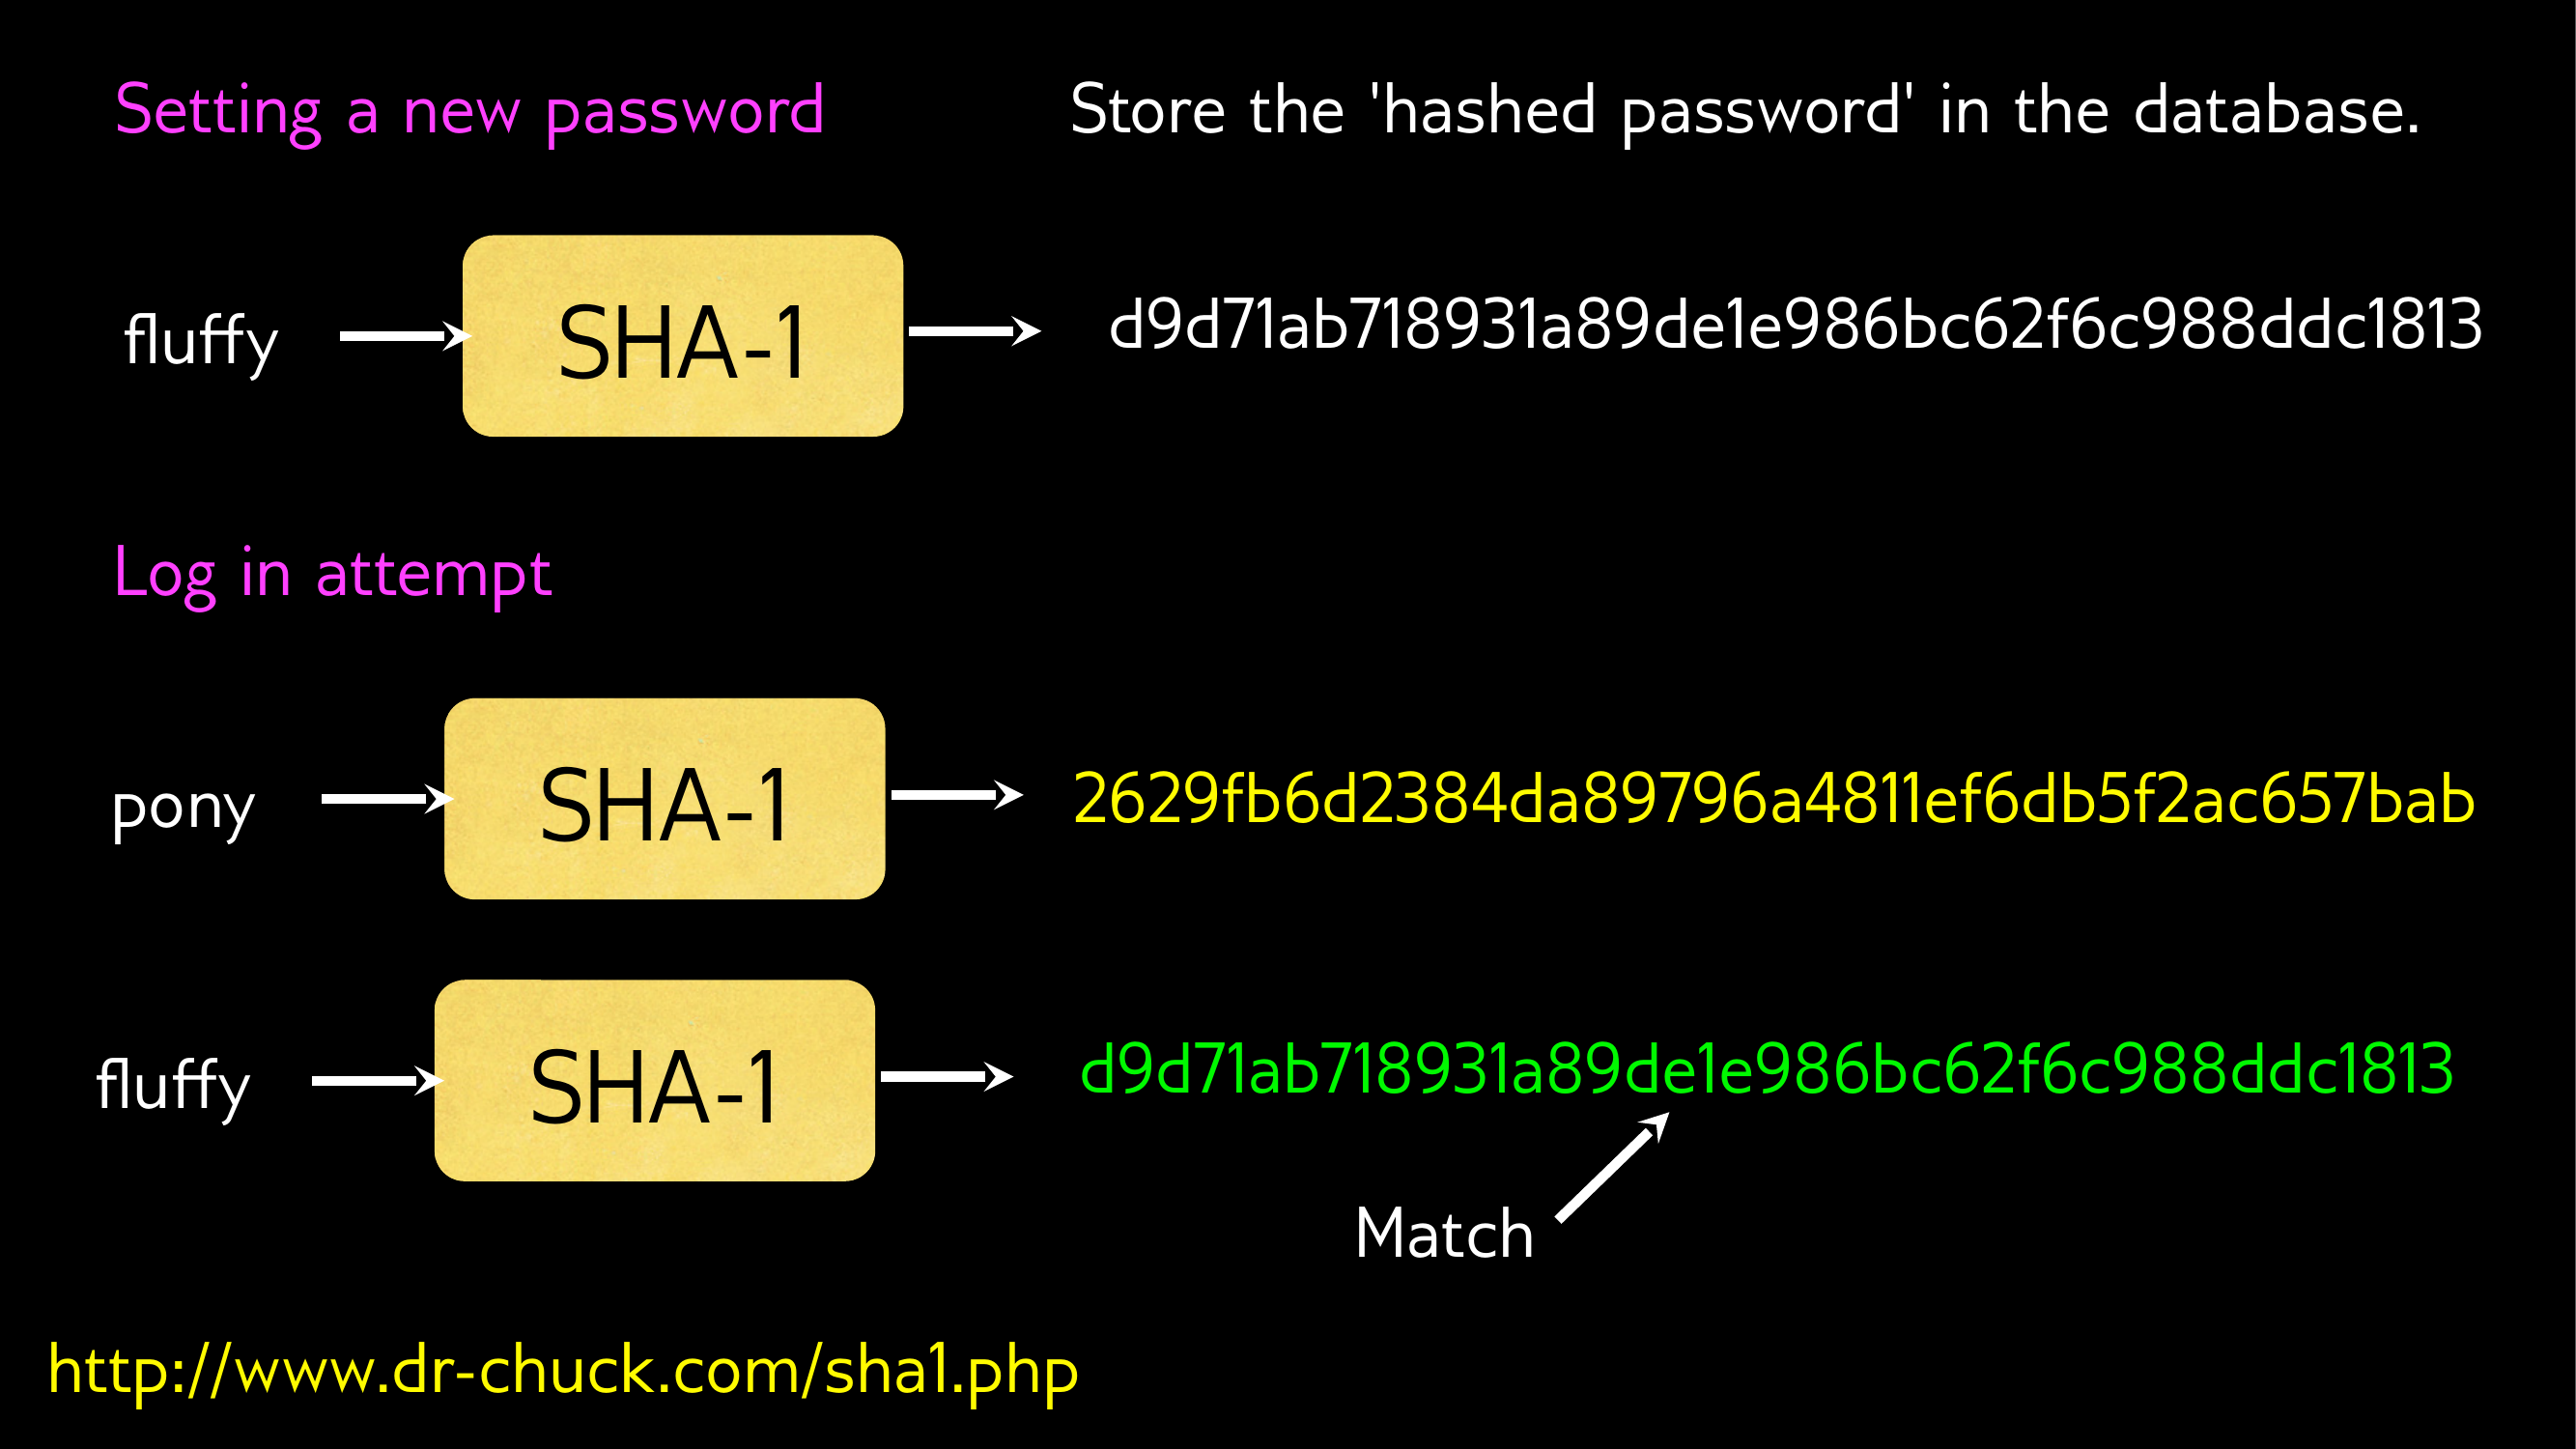

Setting a new password
Store the 'hashed password' in the database.

SHA-1
d9d71ab718931a89de1e986bc62f6c988ddc1813
fluffy

Log in attempt

SHA-1
2629fb6d2384da89796a4811ef6db5f2ac657bab
pony

SHA-1
d9d71ab718931a89de1e986bc62f6c988ddc1813
fluffy

Match
http://www.dr-chuck.com/sha1.php